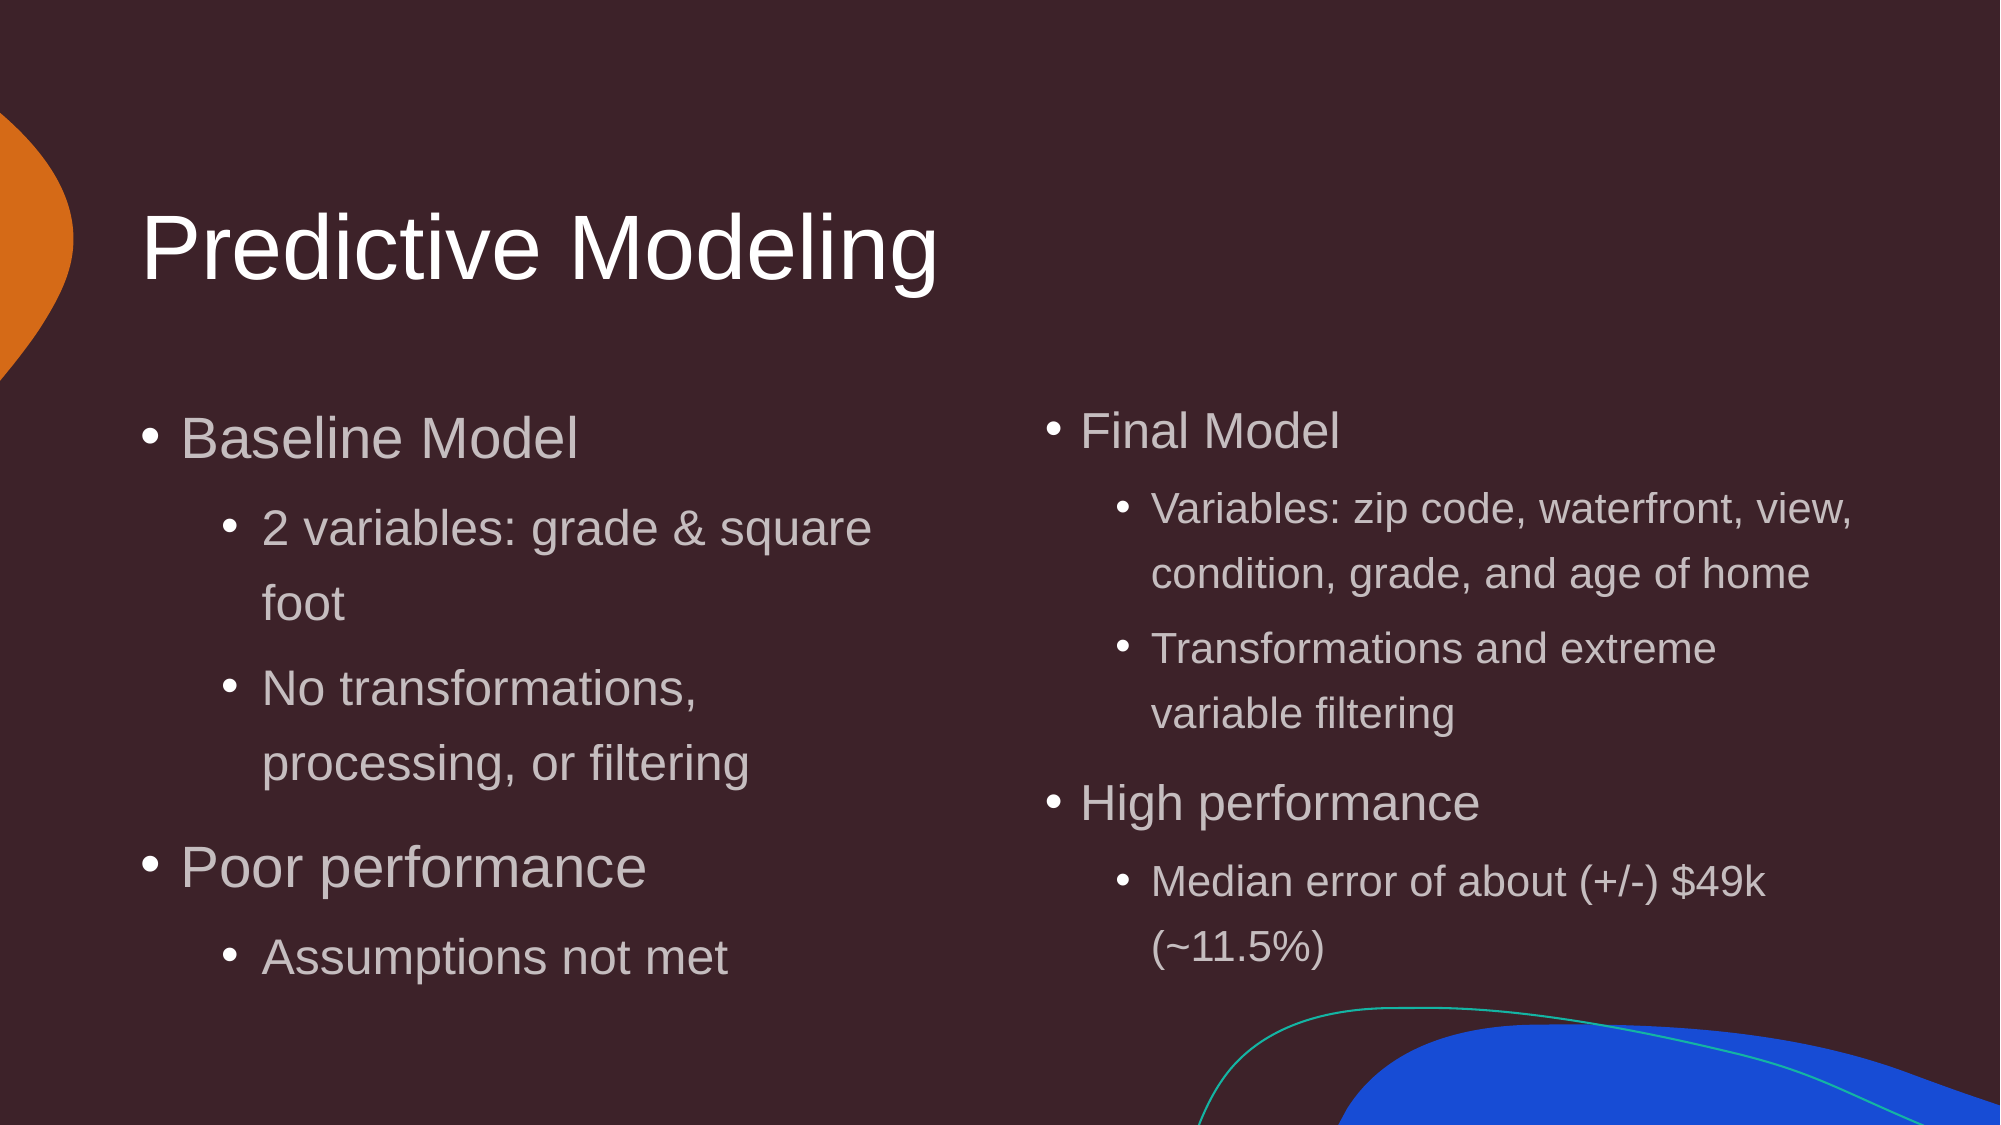

# Predictive Modeling
Baseline Model
2 variables: grade & square foot
No transformations, processing, or filtering
Poor performance
Assumptions not met

Final Model
Variables: zip code, waterfront, view, condition, grade, and age of home
Transformations and extreme variable filtering
High performance
Median error of about (+/-) $49k (~11.5%)